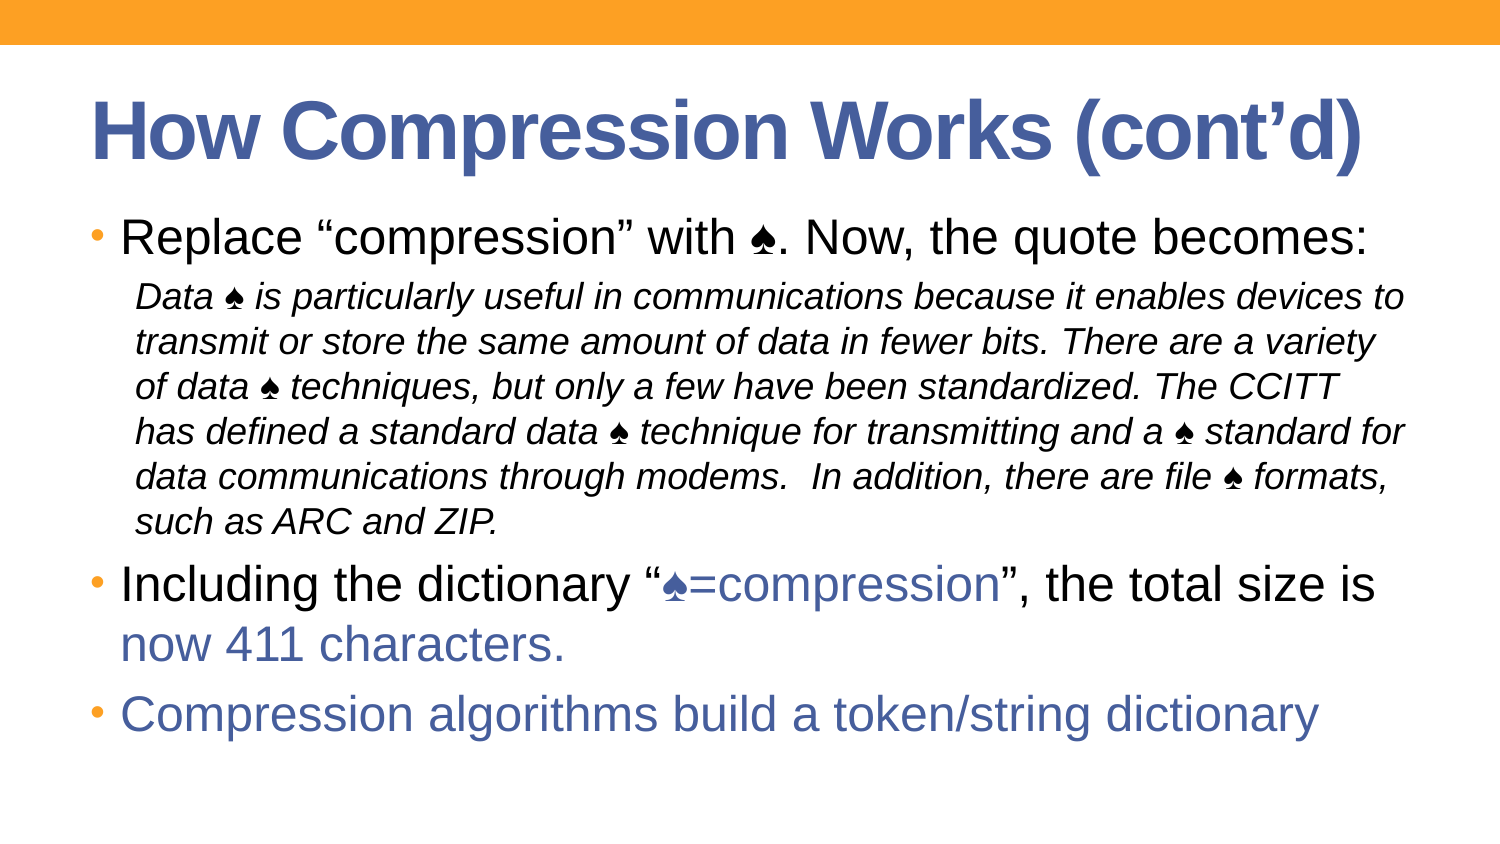

# How Compression Works (cont’d)
Replace “compression” with ♠. Now, the quote becomes:
Data ♠ is particularly useful in communications because it enables devices to transmit or store the same amount of data in fewer bits. There are a variety of data ♠ techniques, but only a few have been standardized. The CCITT has defined a standard data ♠ technique for transmitting and a ♠ standard for data communications through modems.  In addition, there are file ♠ formats, such as ARC and ZIP.
Including the dictionary “♠=compression”, the total size is now 411 characters.
Compression algorithms build a token/string dictionary